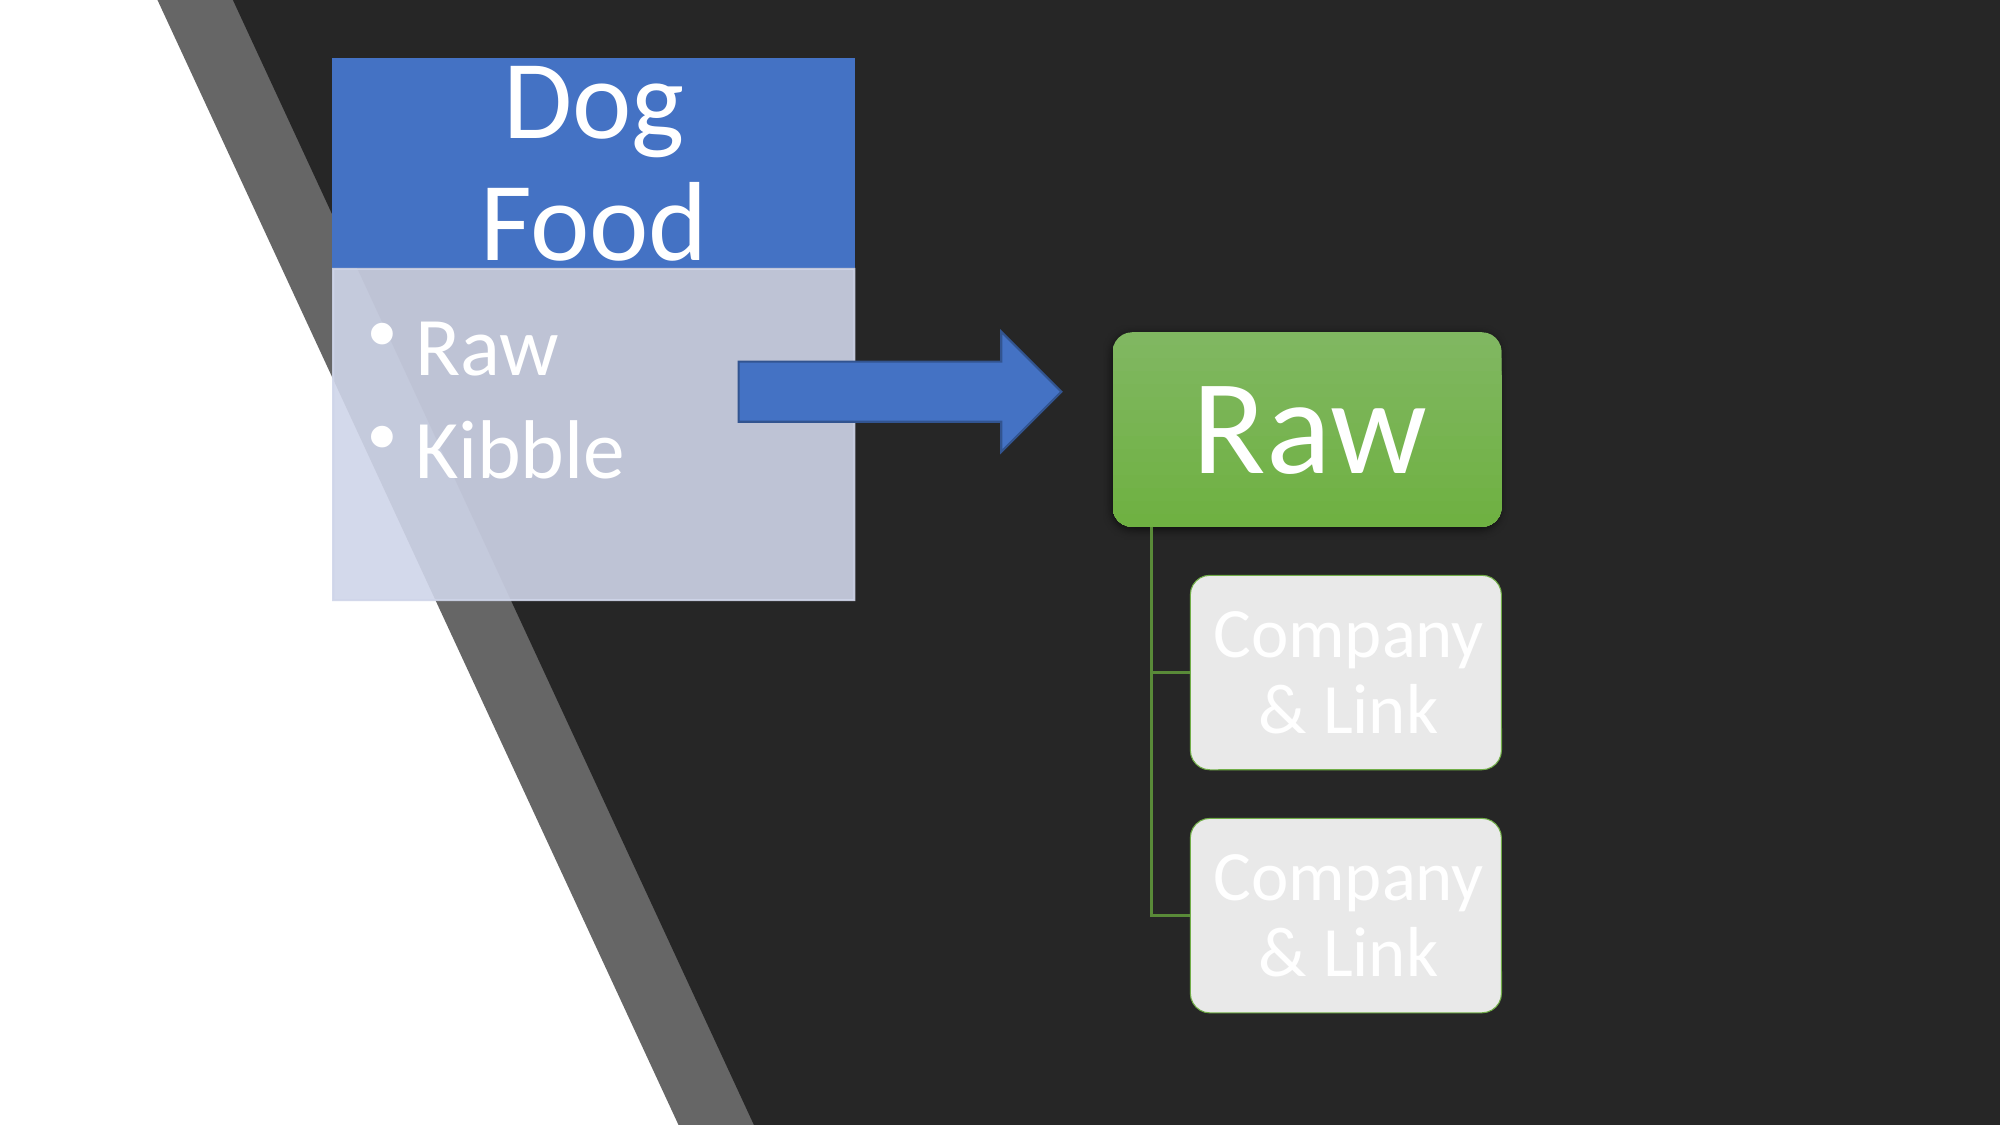

Dog Food
Raw
Kibble
Raw
Company & Link
Company & Link